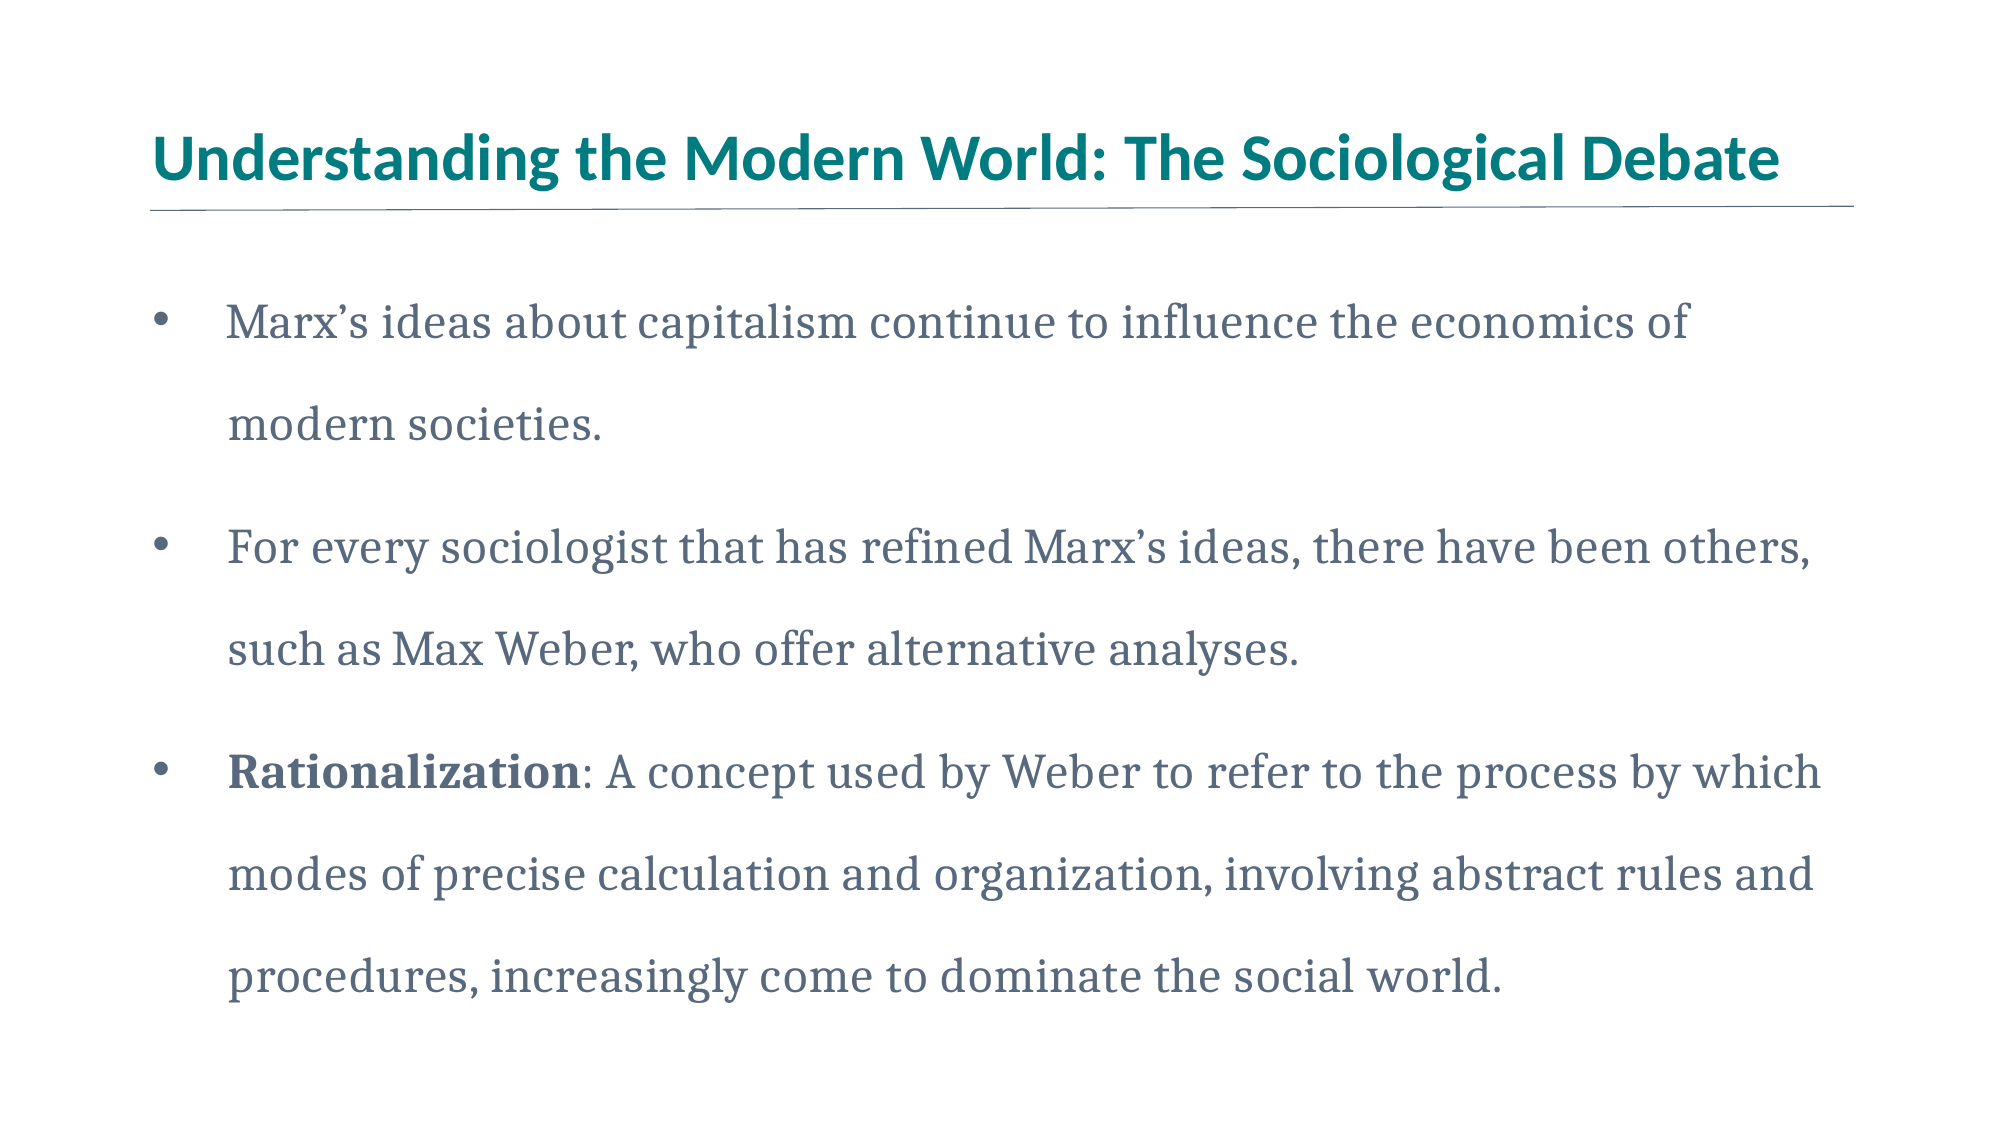

# Understanding the Modern World: The Sociological Debate
Marx’s ideas about capitalism continue to influence the economics of modern societies.
For every sociologist that has refined Marx’s ideas, there have been others, such as Max Weber, who offer alternative analyses.
Rationalization: A concept used by Weber to refer to the process by which modes of precise calculation and organization, involving abstract rules and procedures, increasingly come to dominate the social world.